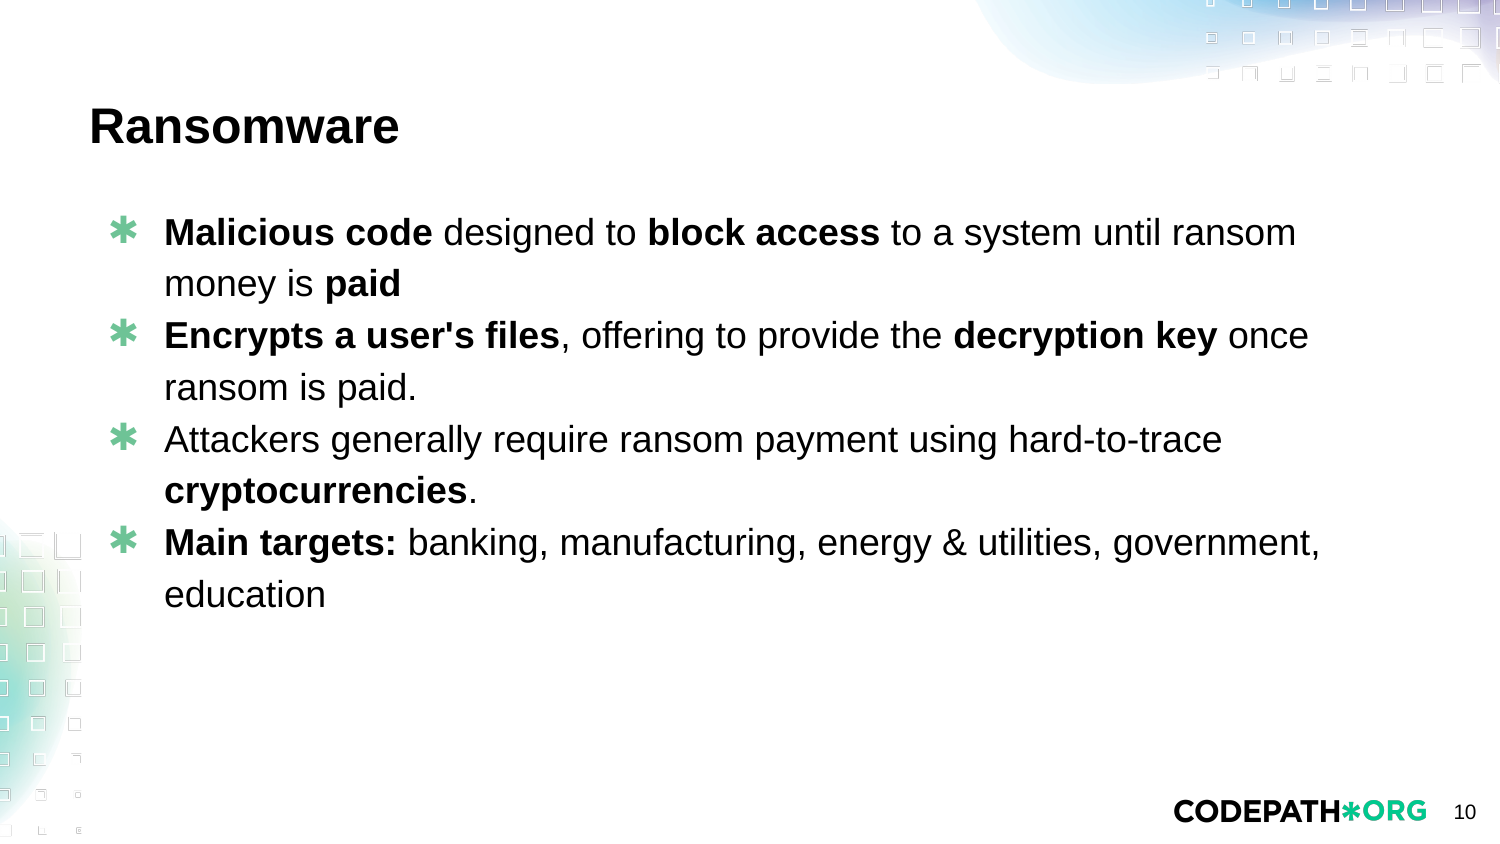

# Ransomware
Malicious code designed to block access to a system until ransom money is paid
Encrypts a user's files, offering to provide the decryption key once ransom is paid.
Attackers generally require ransom payment using hard-to-trace cryptocurrencies.
Main targets: banking, manufacturing, energy & utilities, government, education
10